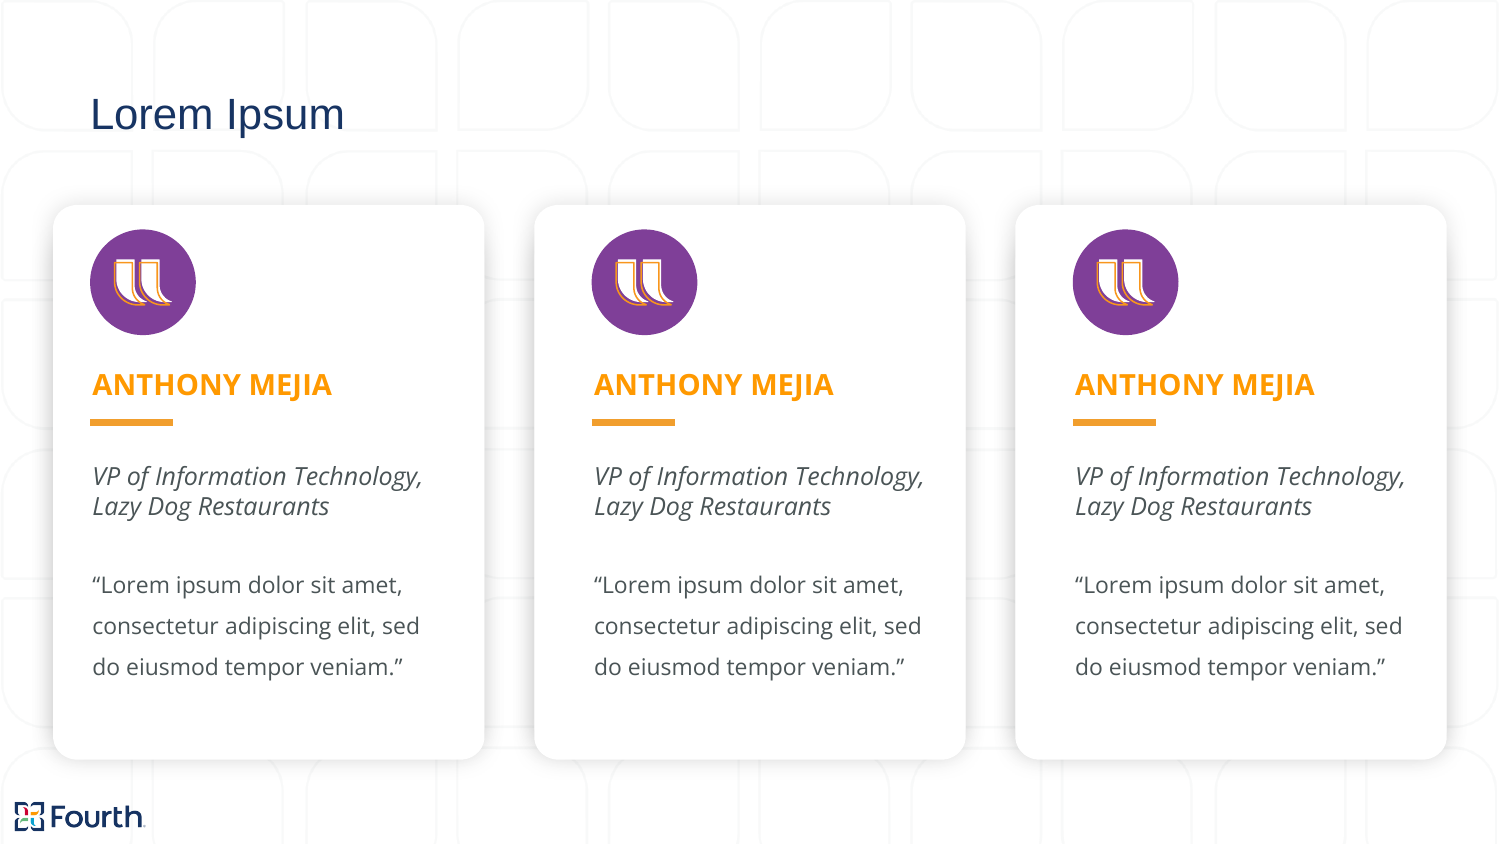

Lorem Ipsum

ANTHONY MEJIA

VP of Information Technology, Lazy Dog Restaurants

“Lorem ipsum dolor sit amet, consectetur adipiscing elit, sed do eiusmod tempor veniam.”

ANTHONY MEJIA

VP of Information Technology, Lazy Dog Restaurants

“Lorem ipsum dolor sit amet, consectetur adipiscing elit, sed do eiusmod tempor veniam.”

ANTHONY MEJIA

VP of Information Technology, Lazy Dog Restaurants

“Lorem ipsum dolor sit amet, consectetur adipiscing elit, sed do eiusmod tempor veniam.”